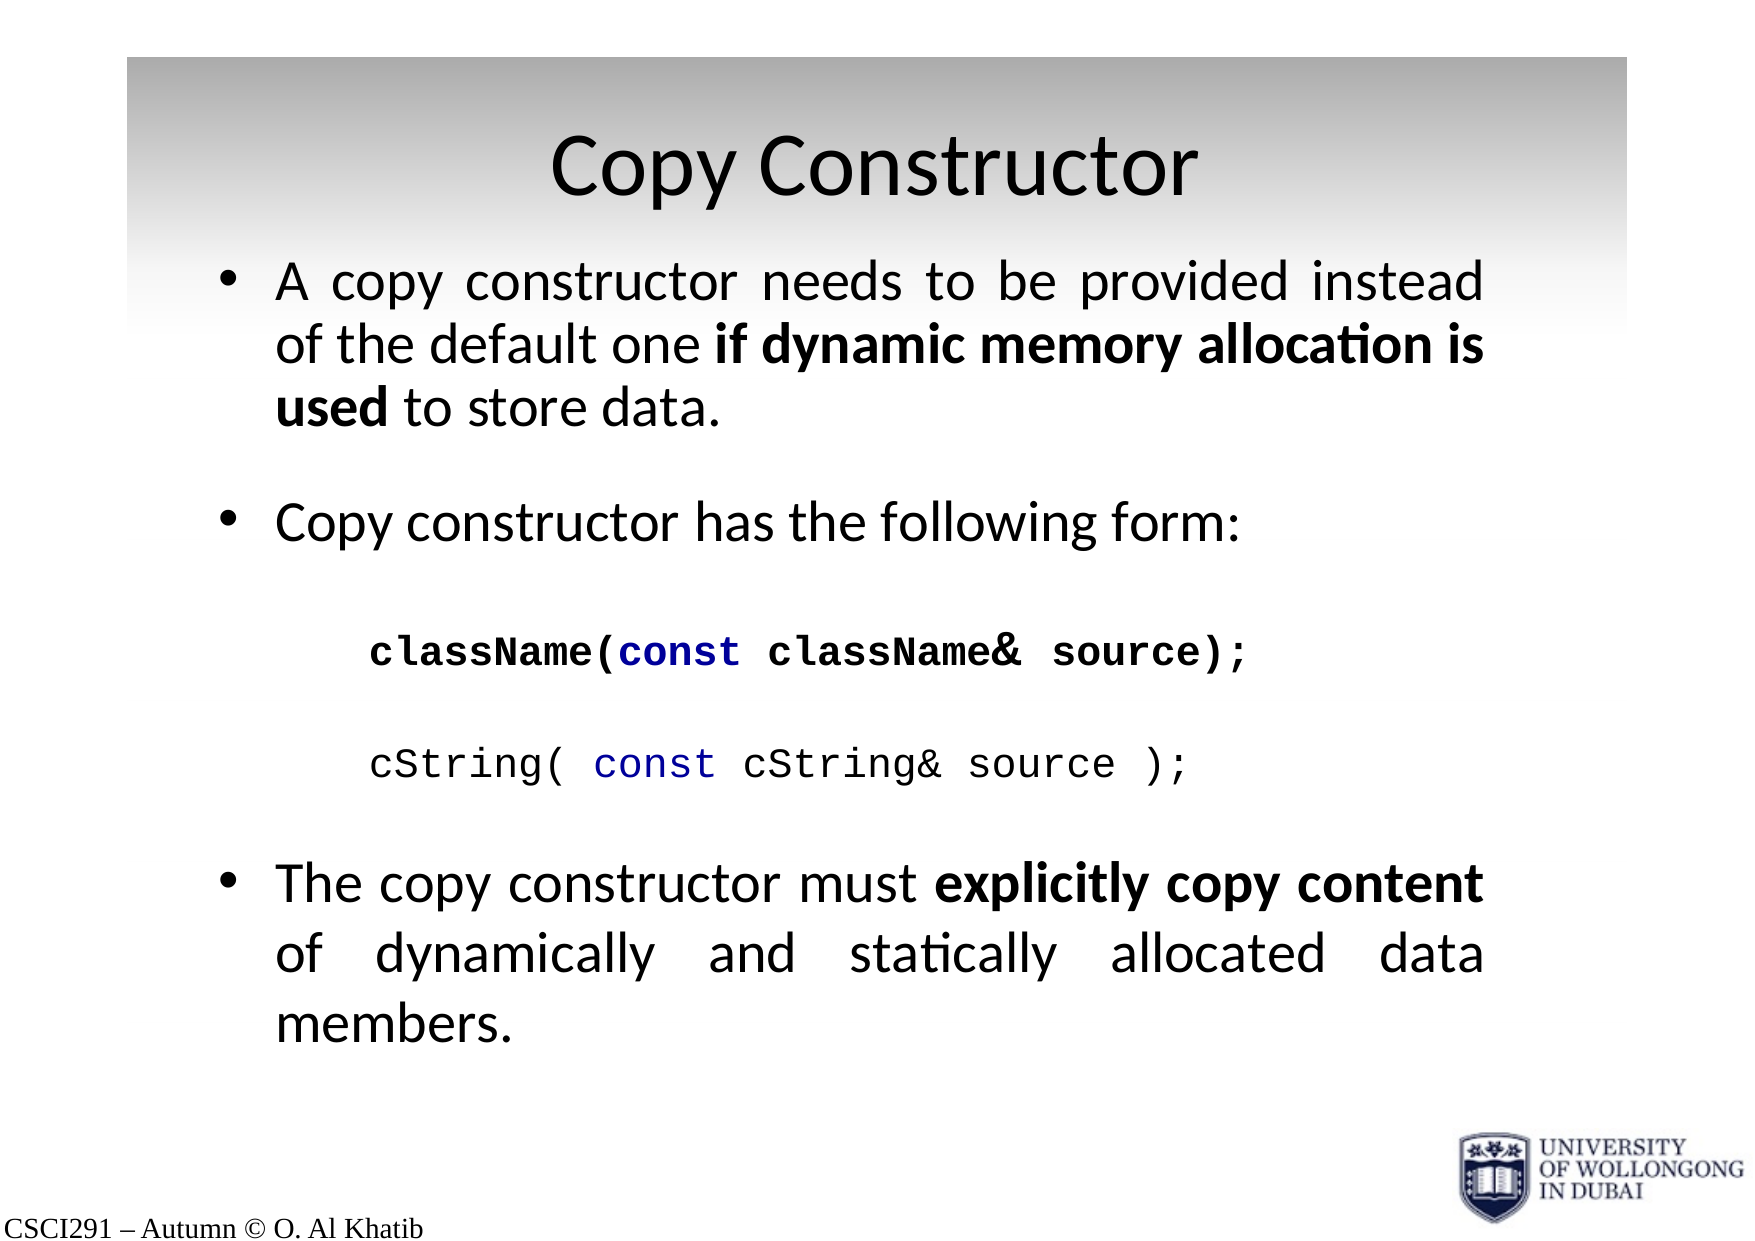

# Copy Constructor
A copy constructor needs to be provided instead of the default one if dynamic memory allocation is used to store data.
Copy constructor has the following form:

className(const className& source);

cString( const cString& source );

The copy constructor must explicitly copy content of dynamically and statically allocated data members.